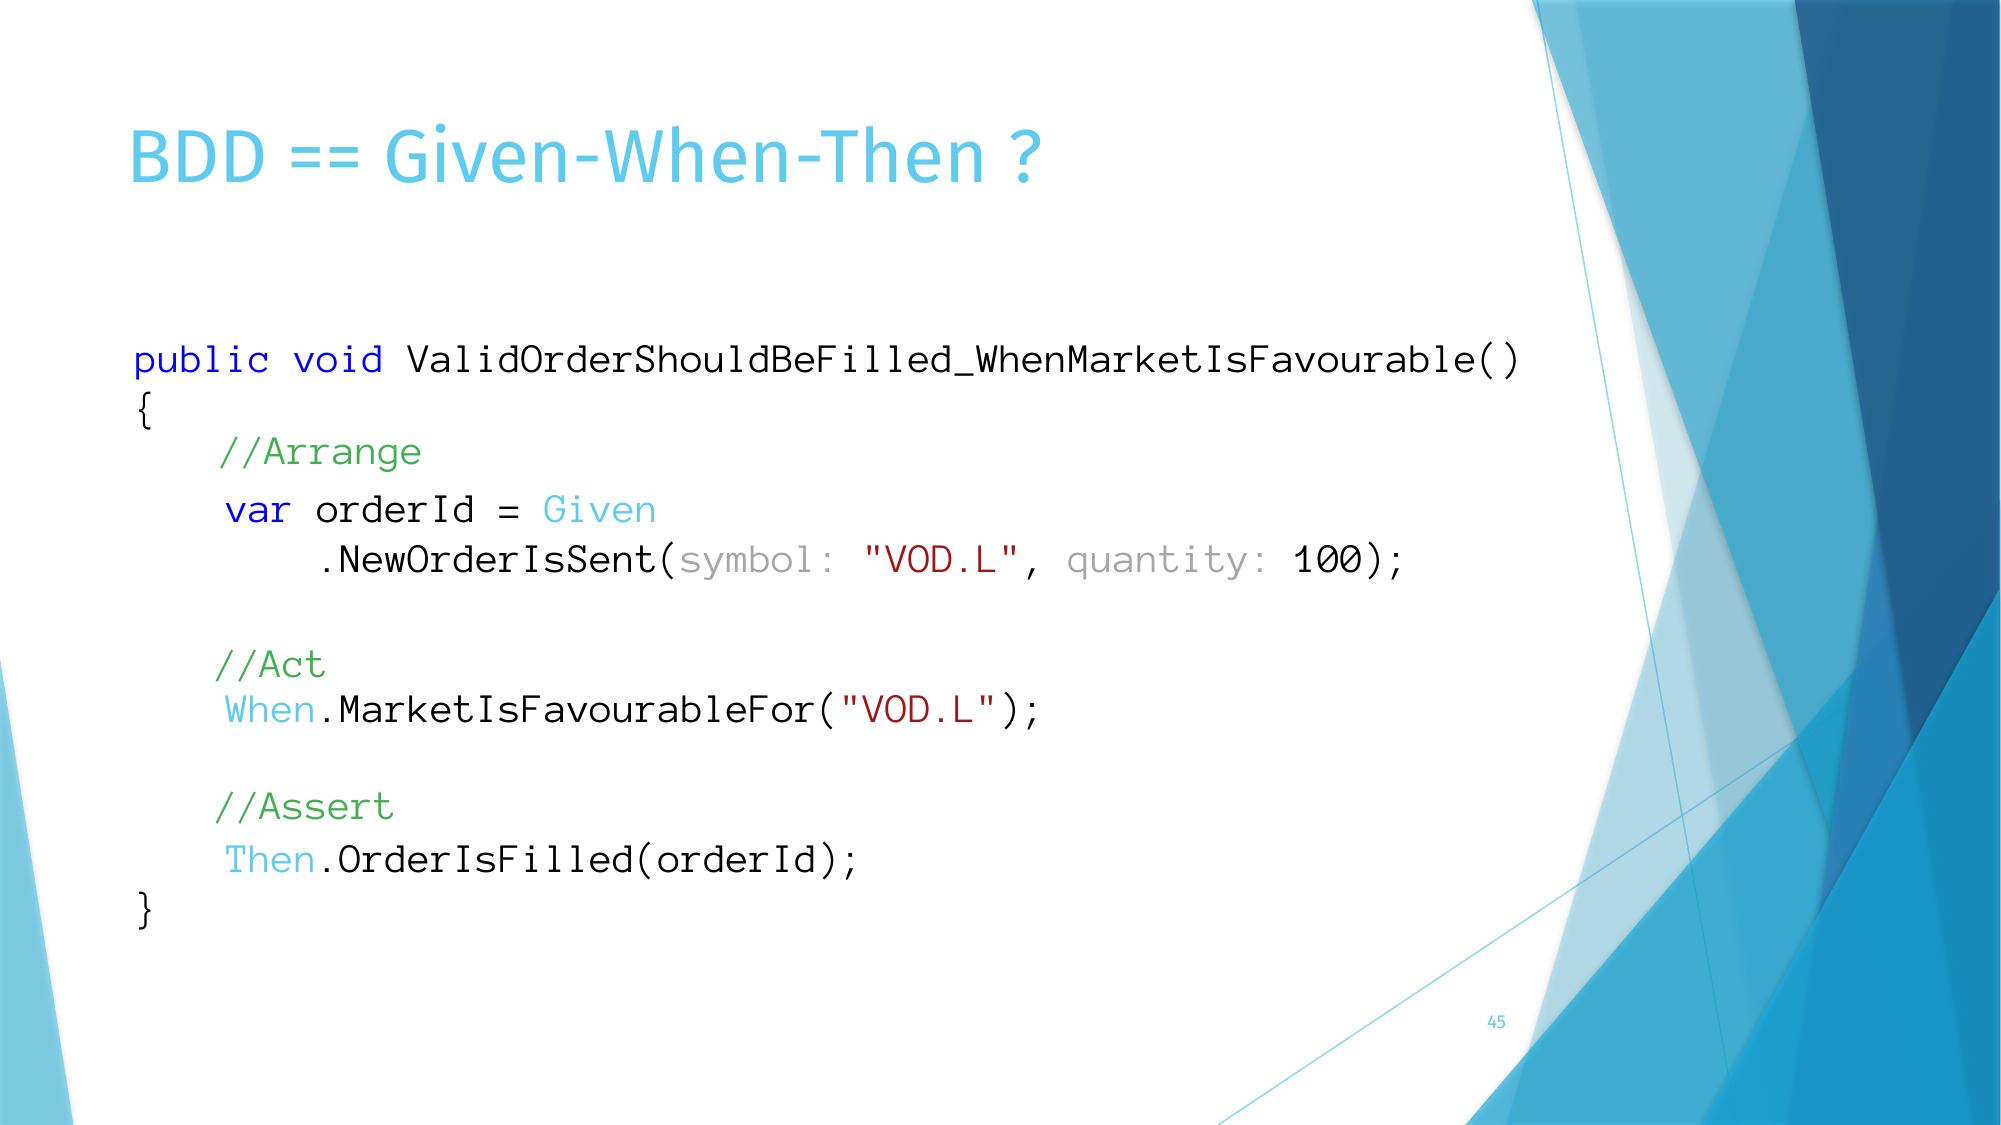

# BDD == Given-When-Then ?
public void ValidOrderShouldBeFilled_WhenMarketIsFavourable()
{

    var orderId = Given
        .NewOrderIsSent(symbol: "VOD.L", quantity: 100);

    When.MarketIsFavourableFor("VOD.L");

    Then.OrderIsFilled(orderId);
}
  //Arrange

  //Act

  //Assert
45